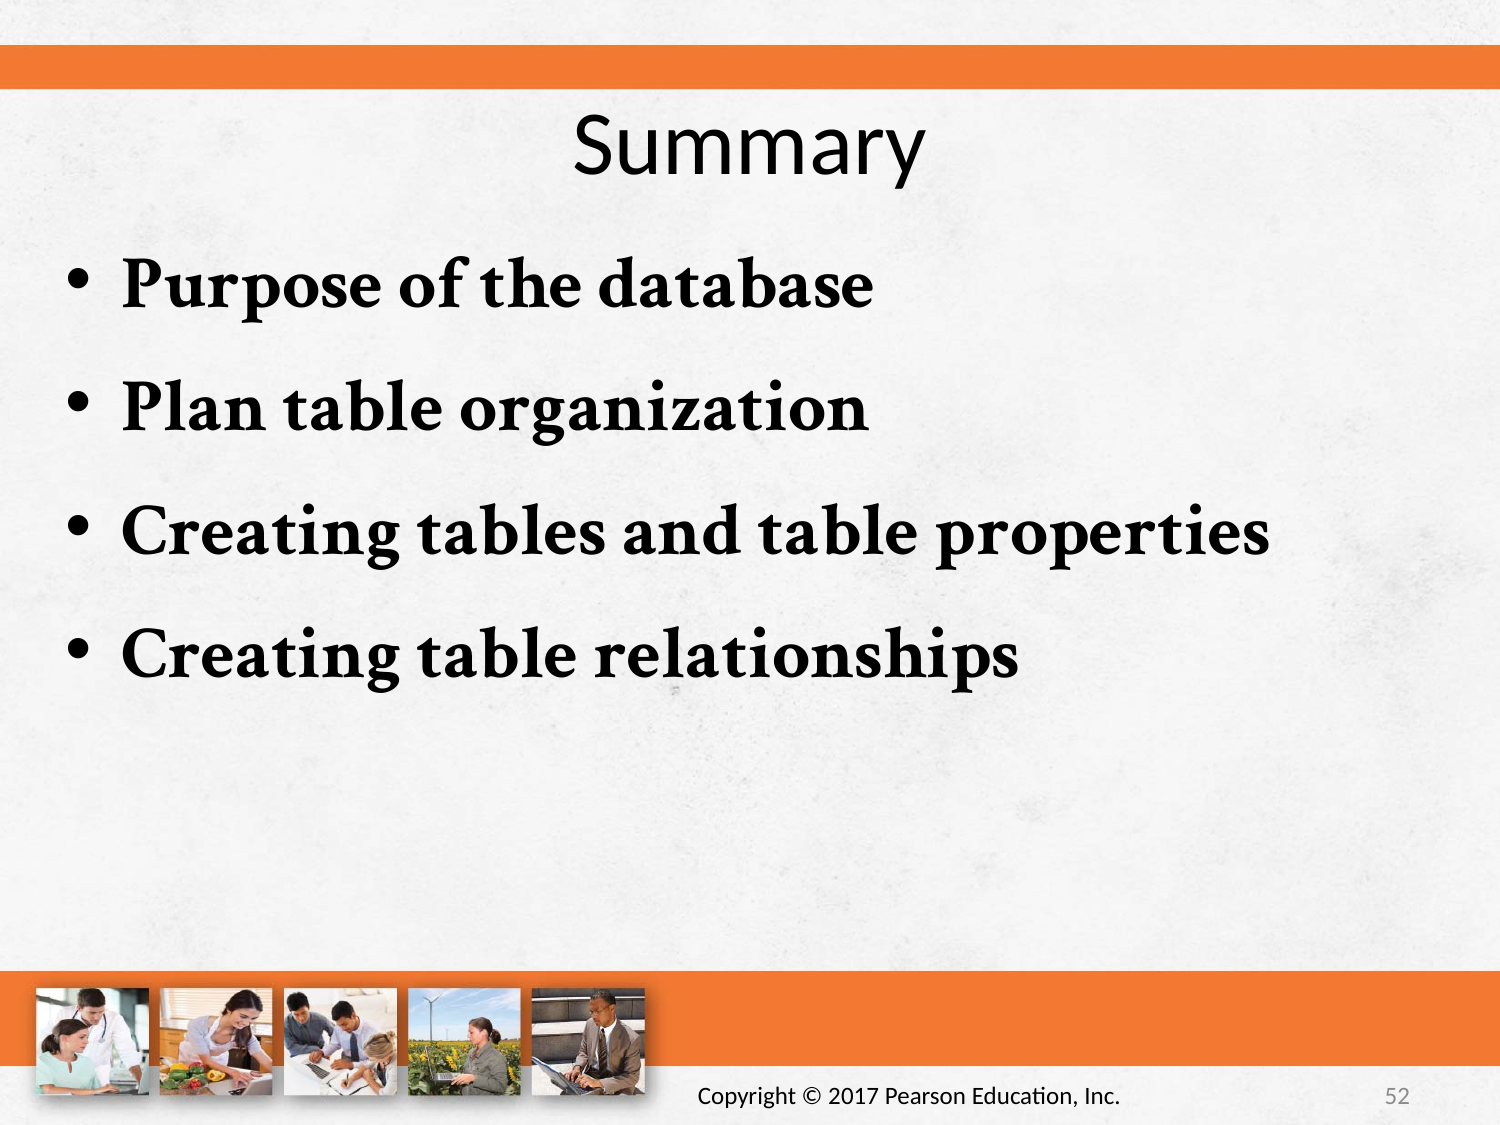

# Summary
Purpose of the database
Plan table organization
Creating tables and table properties
Creating table relationships

Copyright © 2017 Pearson Education, Inc.

52